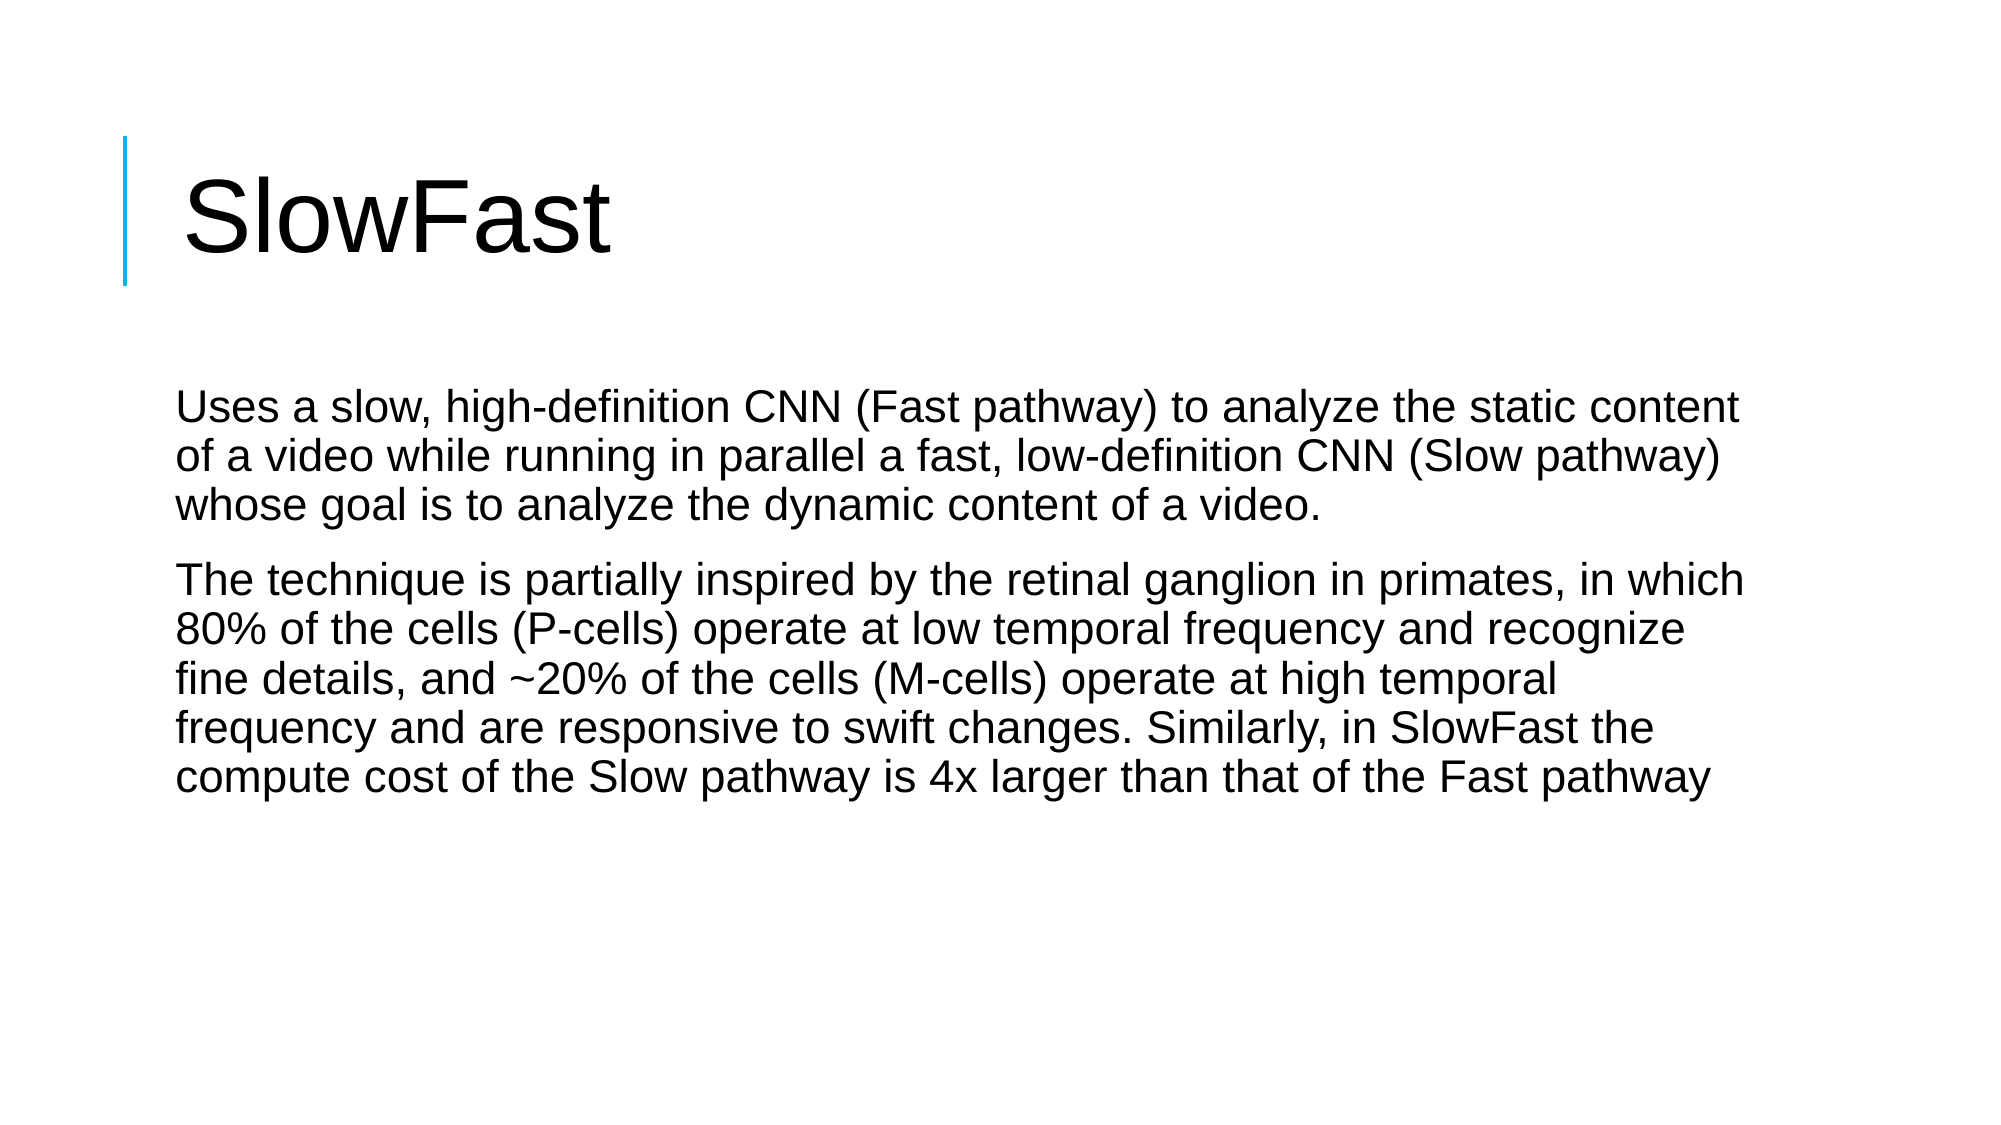

# SlowFast
Uses a slow, high-definition CNN (Fast pathway) to analyze the static content of a video while running in parallel a fast, low-definition CNN (Slow pathway) whose goal is to analyze the dynamic content of a video.
The technique is partially inspired by the retinal ganglion in primates, in which 80% of the cells (P-cells) operate at low temporal frequency and recognize fine details, and ~20% of the cells (M-cells) operate at high temporal frequency and are responsive to swift changes. Similarly, in SlowFast the compute cost of the Slow pathway is 4x larger than that of the Fast pathway